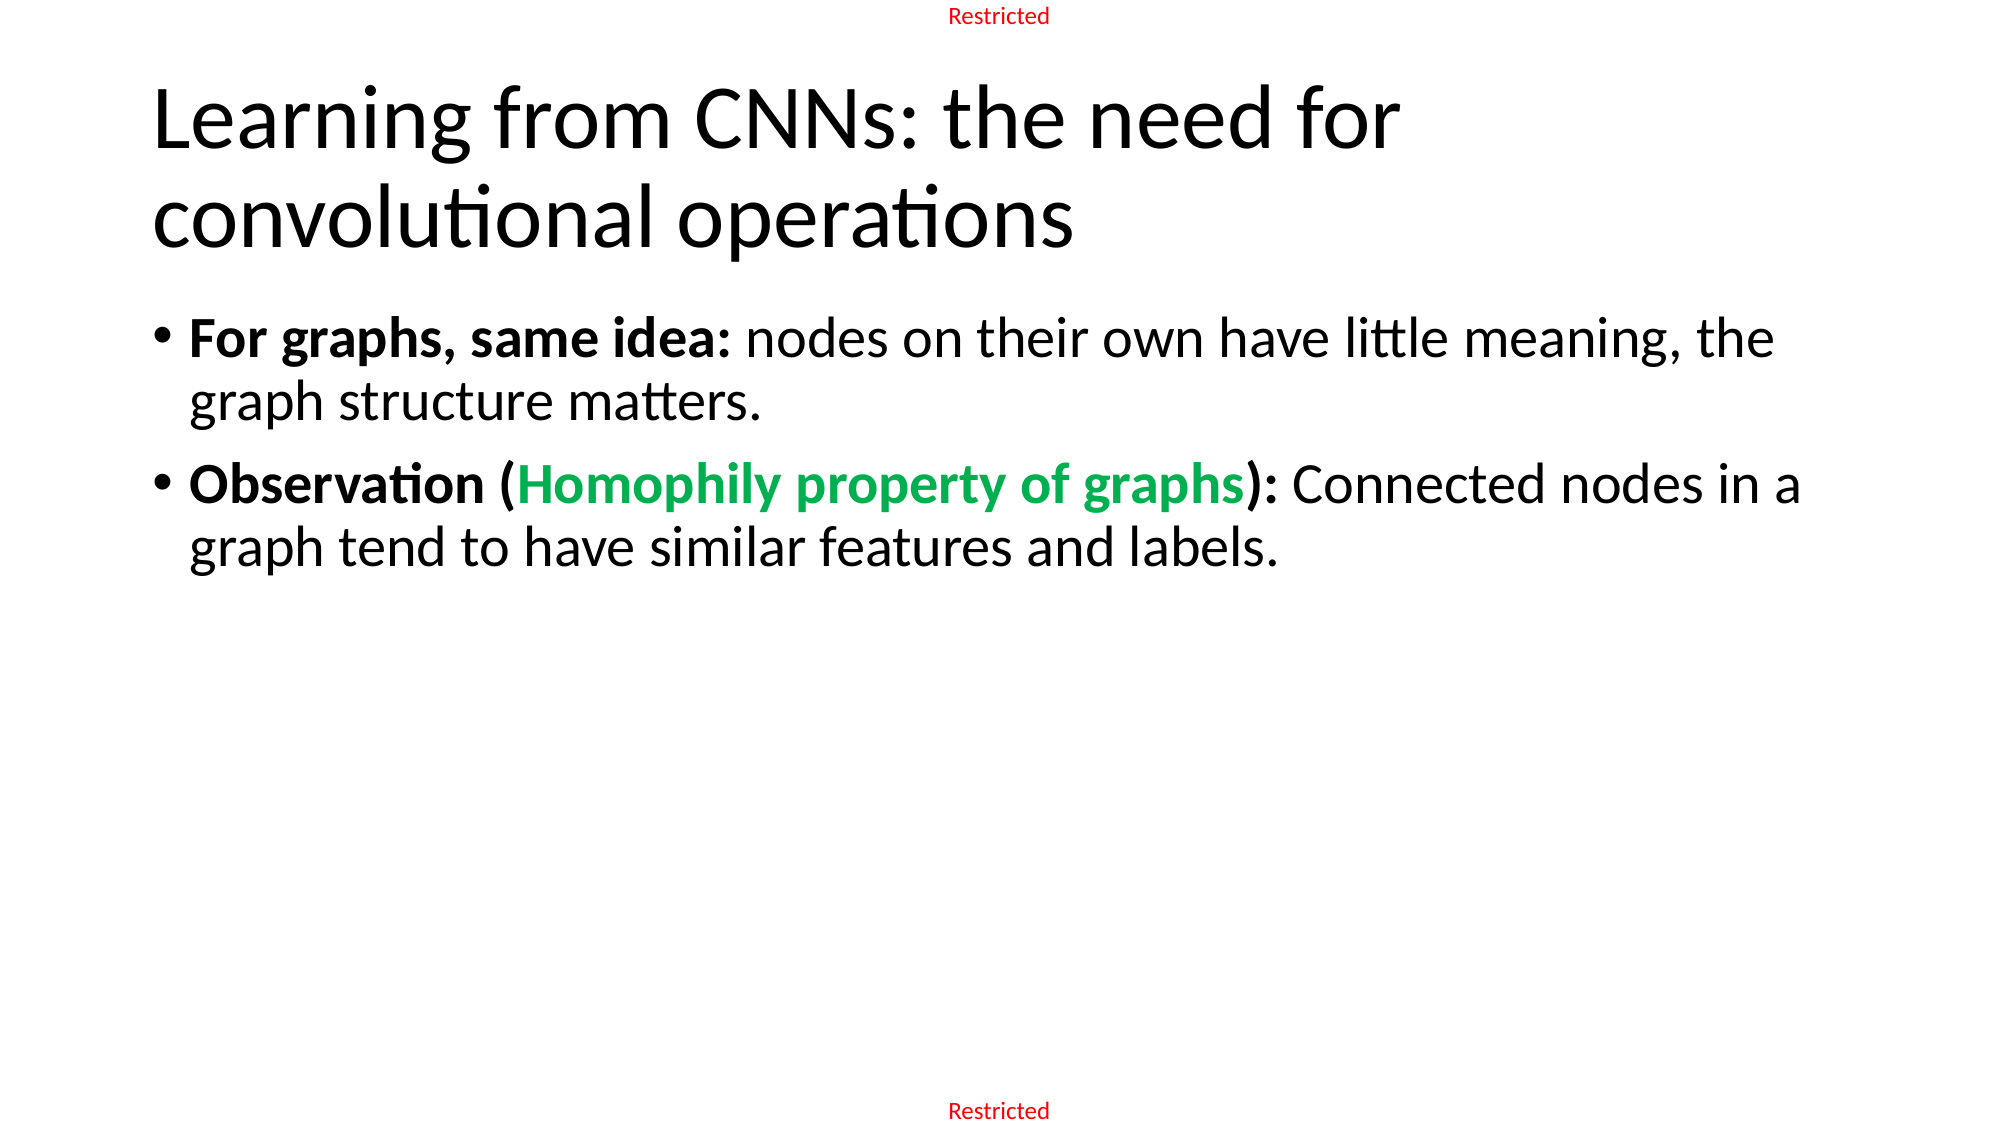

# Learning from CNNs: the need for convolutional operations
For graphs, same idea: nodes on their own have little meaning, the graph structure matters.
Observation (Homophily property of graphs): Connected nodes in a graph tend to have similar features and labels.